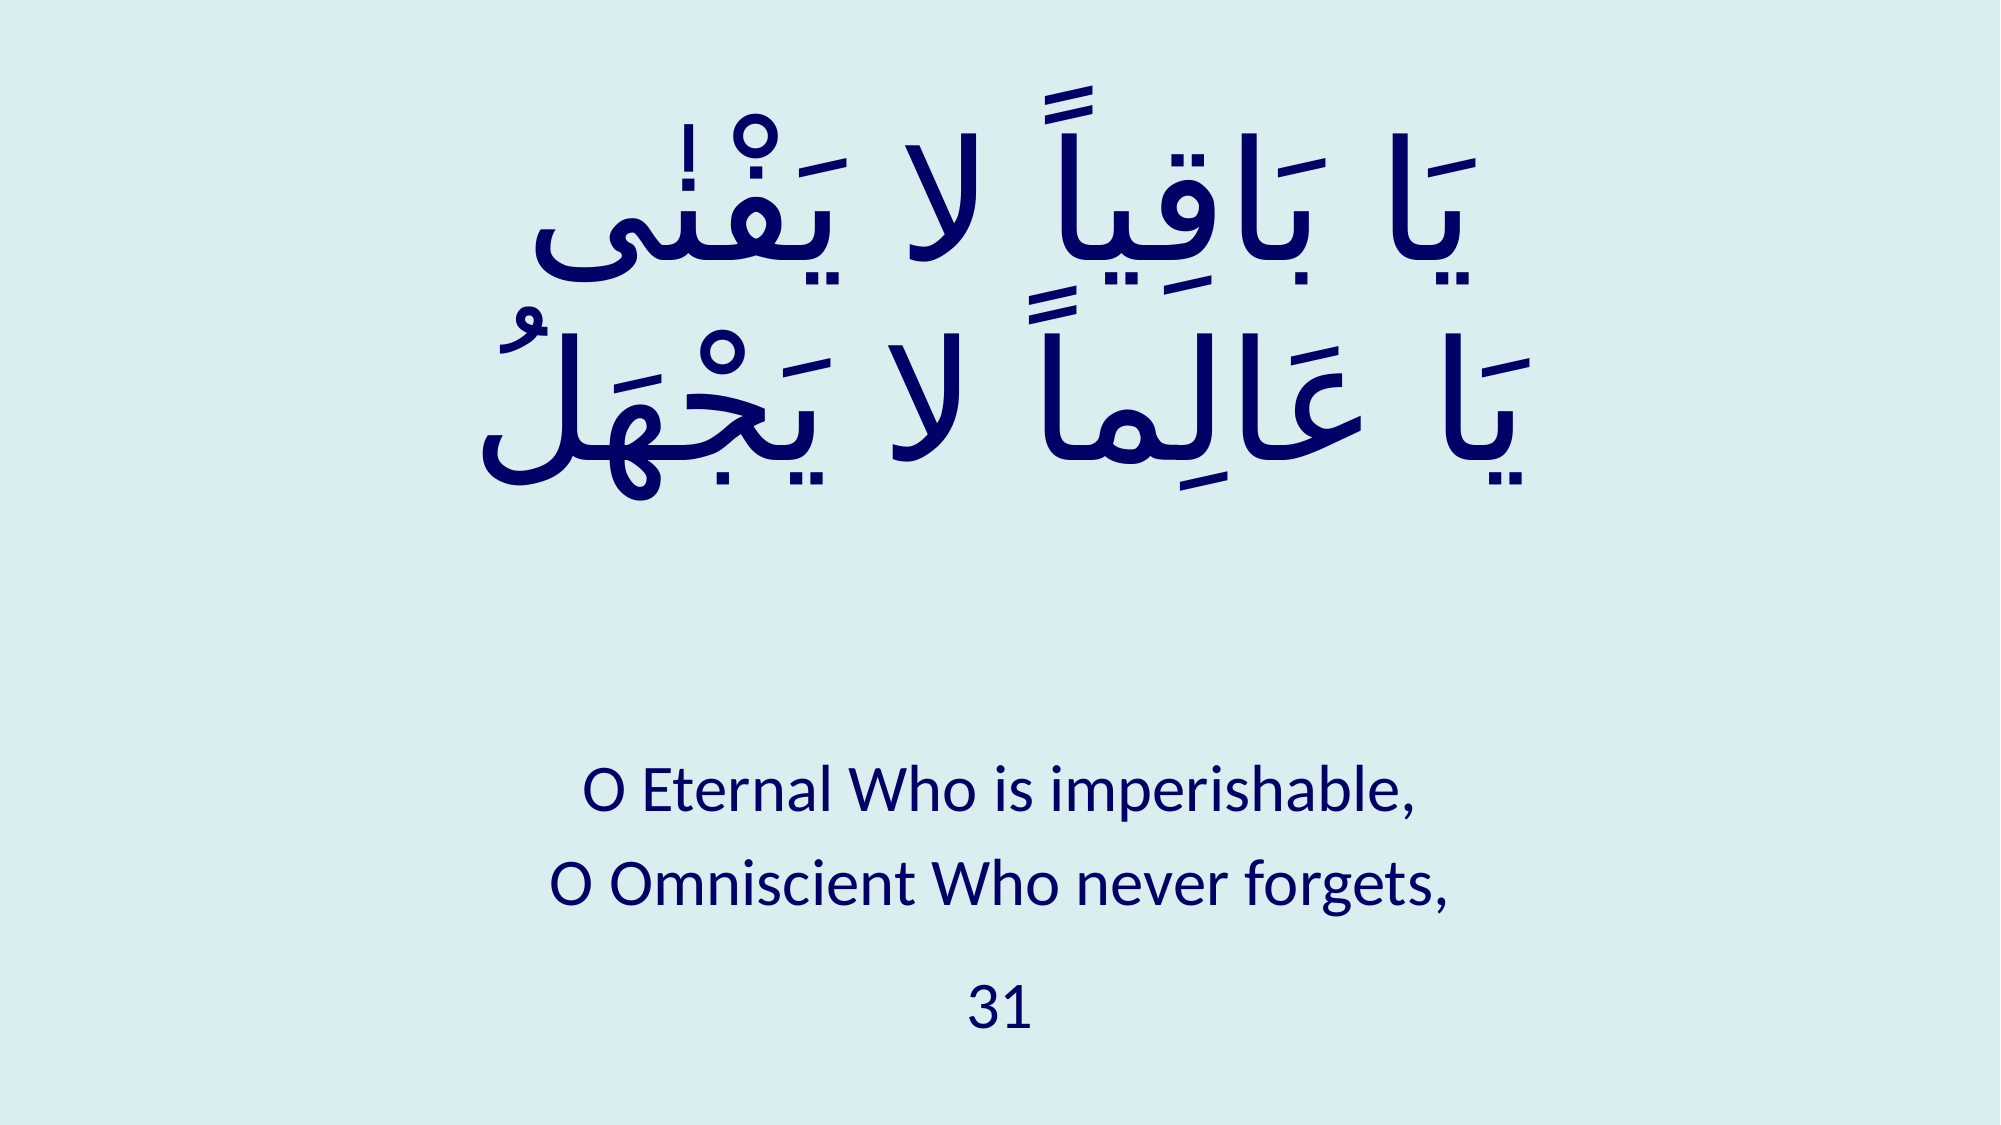

# يَا بَاقِياً لا يَفْنٰى يَا عَالِماً لا يَجْهَلُ
O Eternal Who is imperishable,
O Omniscient Who never forgets,
31